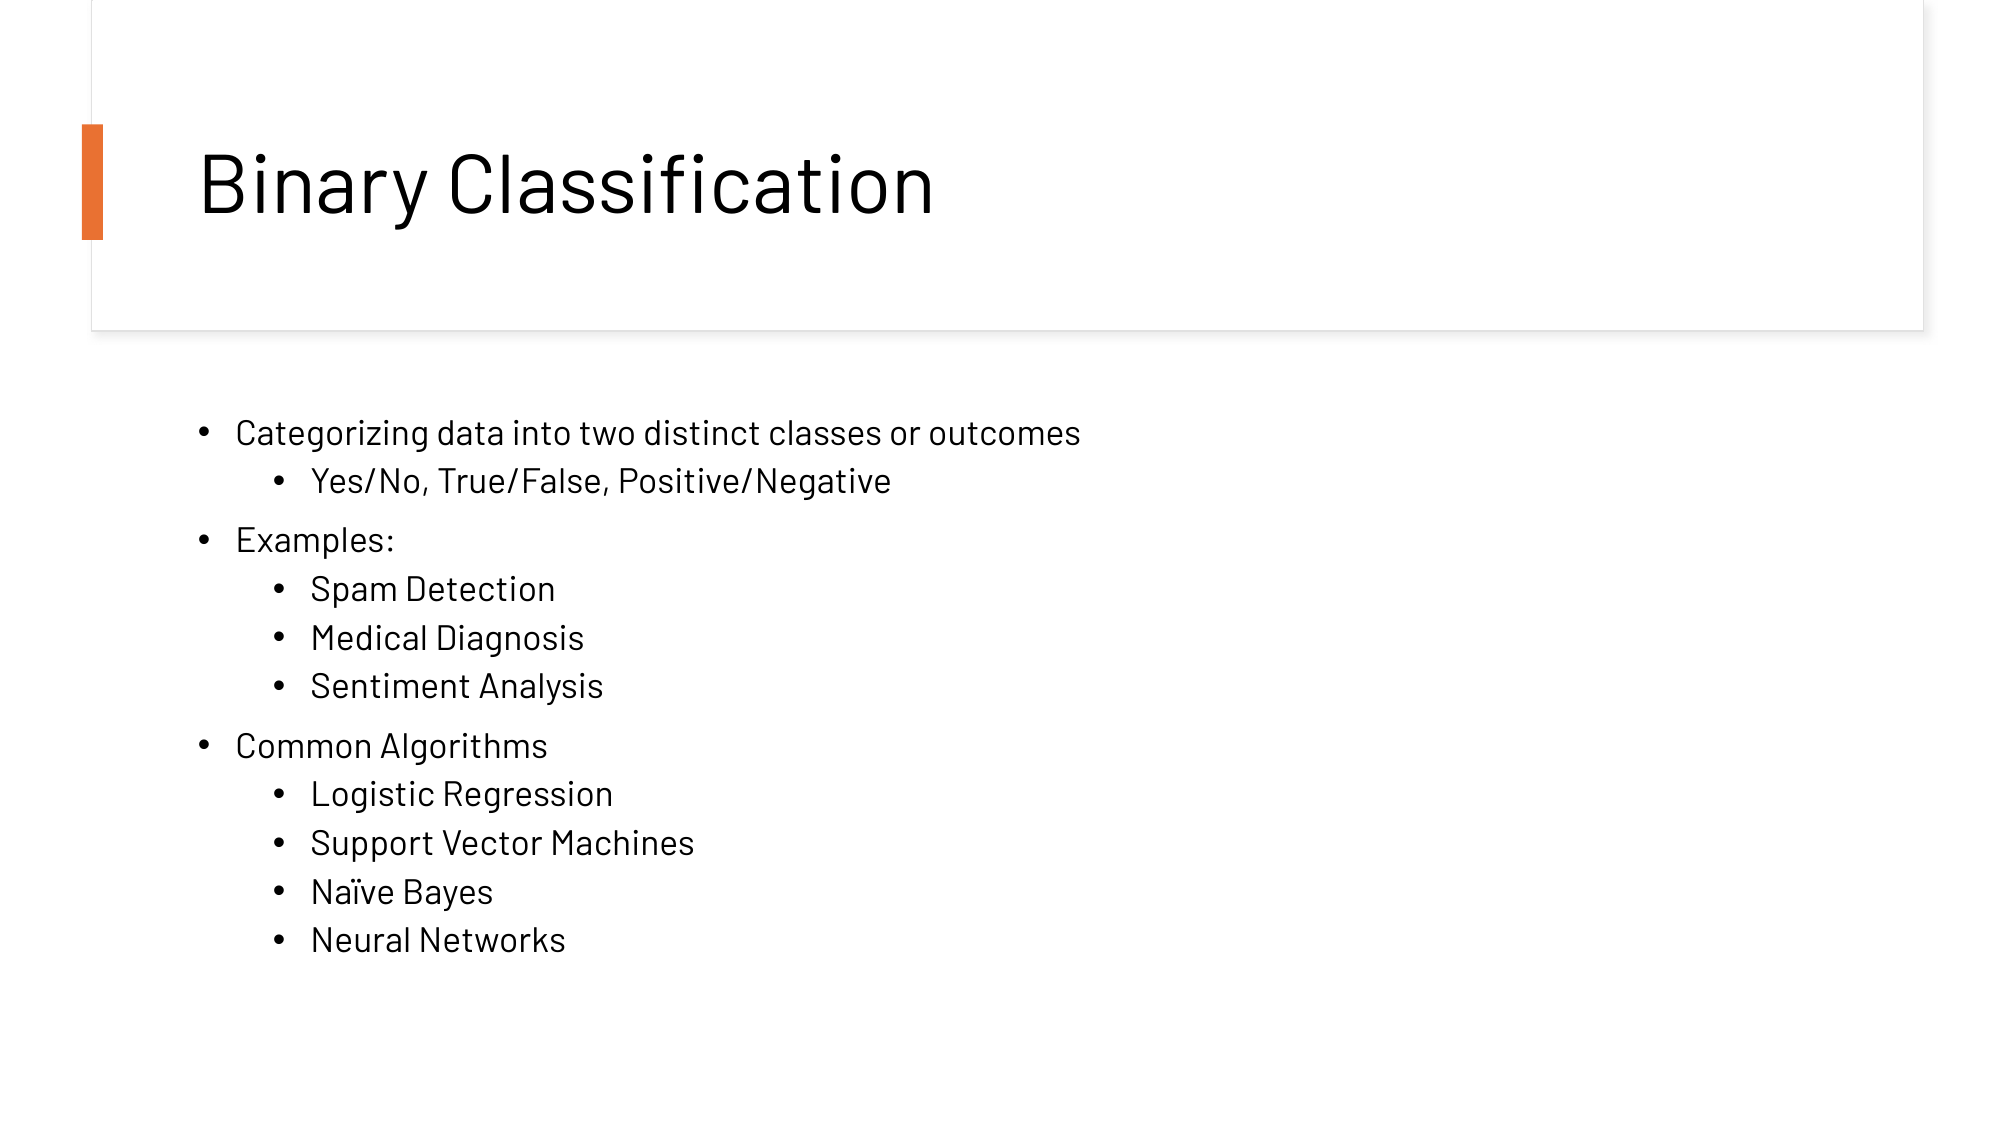

# Binary Classification

Categorizing data into two distinct classes or outcomes
Yes/No, True/False, Positive/Negative
Examples:
Spam Detection
Medical Diagnosis
Sentiment Analysis
Common Algorithms
Logistic Regression
Support Vector Machines
Naïve Bayes
Neural Networks